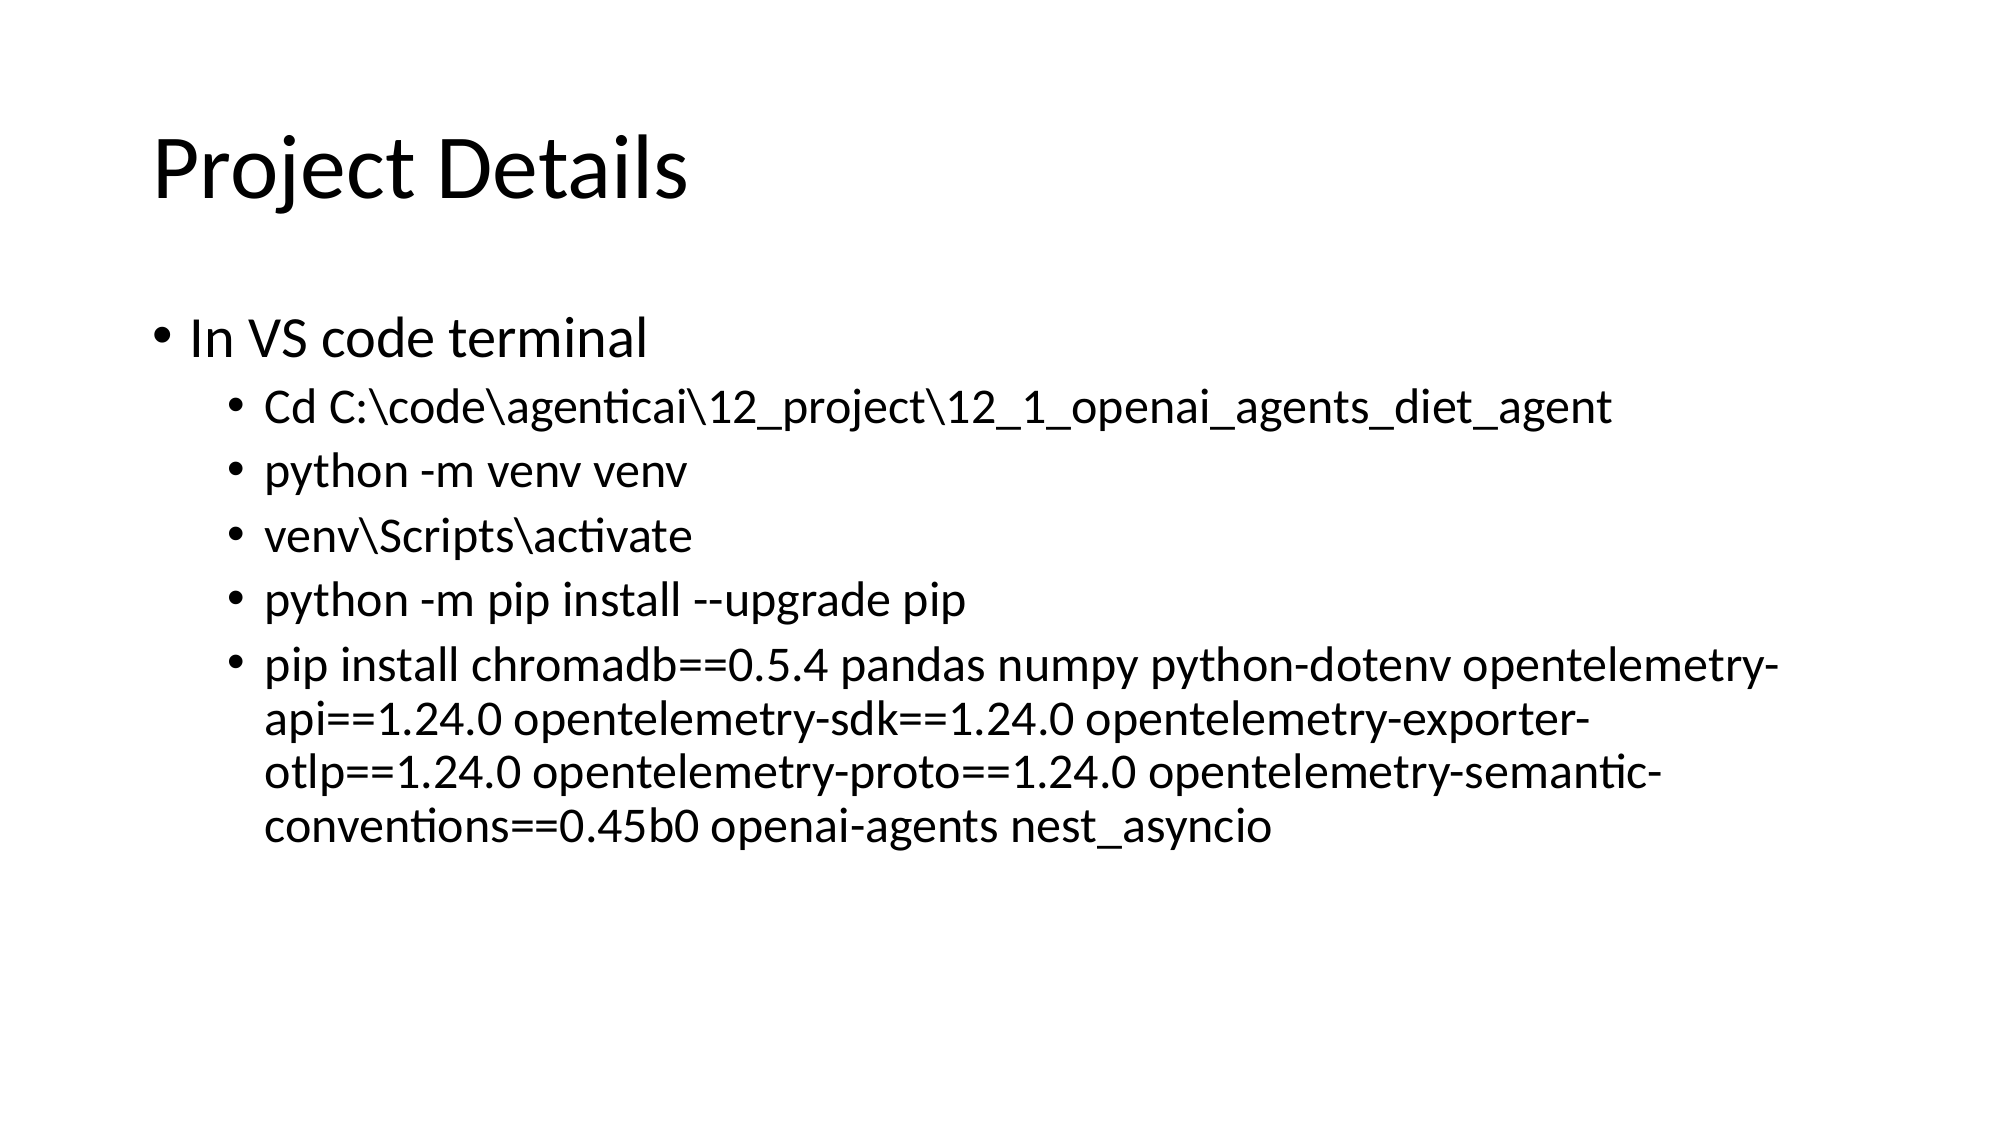

# Project Details
In VS code terminal
Cd C:\code\agenticai\12_project\12_1_openai_agents_diet_agent
python -m venv venv
venv\Scripts\activate
python -m pip install --upgrade pip
pip install chromadb==0.5.4 pandas numpy python-dotenv opentelemetry-api==1.24.0 opentelemetry-sdk==1.24.0 opentelemetry-exporter-otlp==1.24.0 opentelemetry-proto==1.24.0 opentelemetry-semantic-conventions==0.45b0 openai-agents nest_asyncio